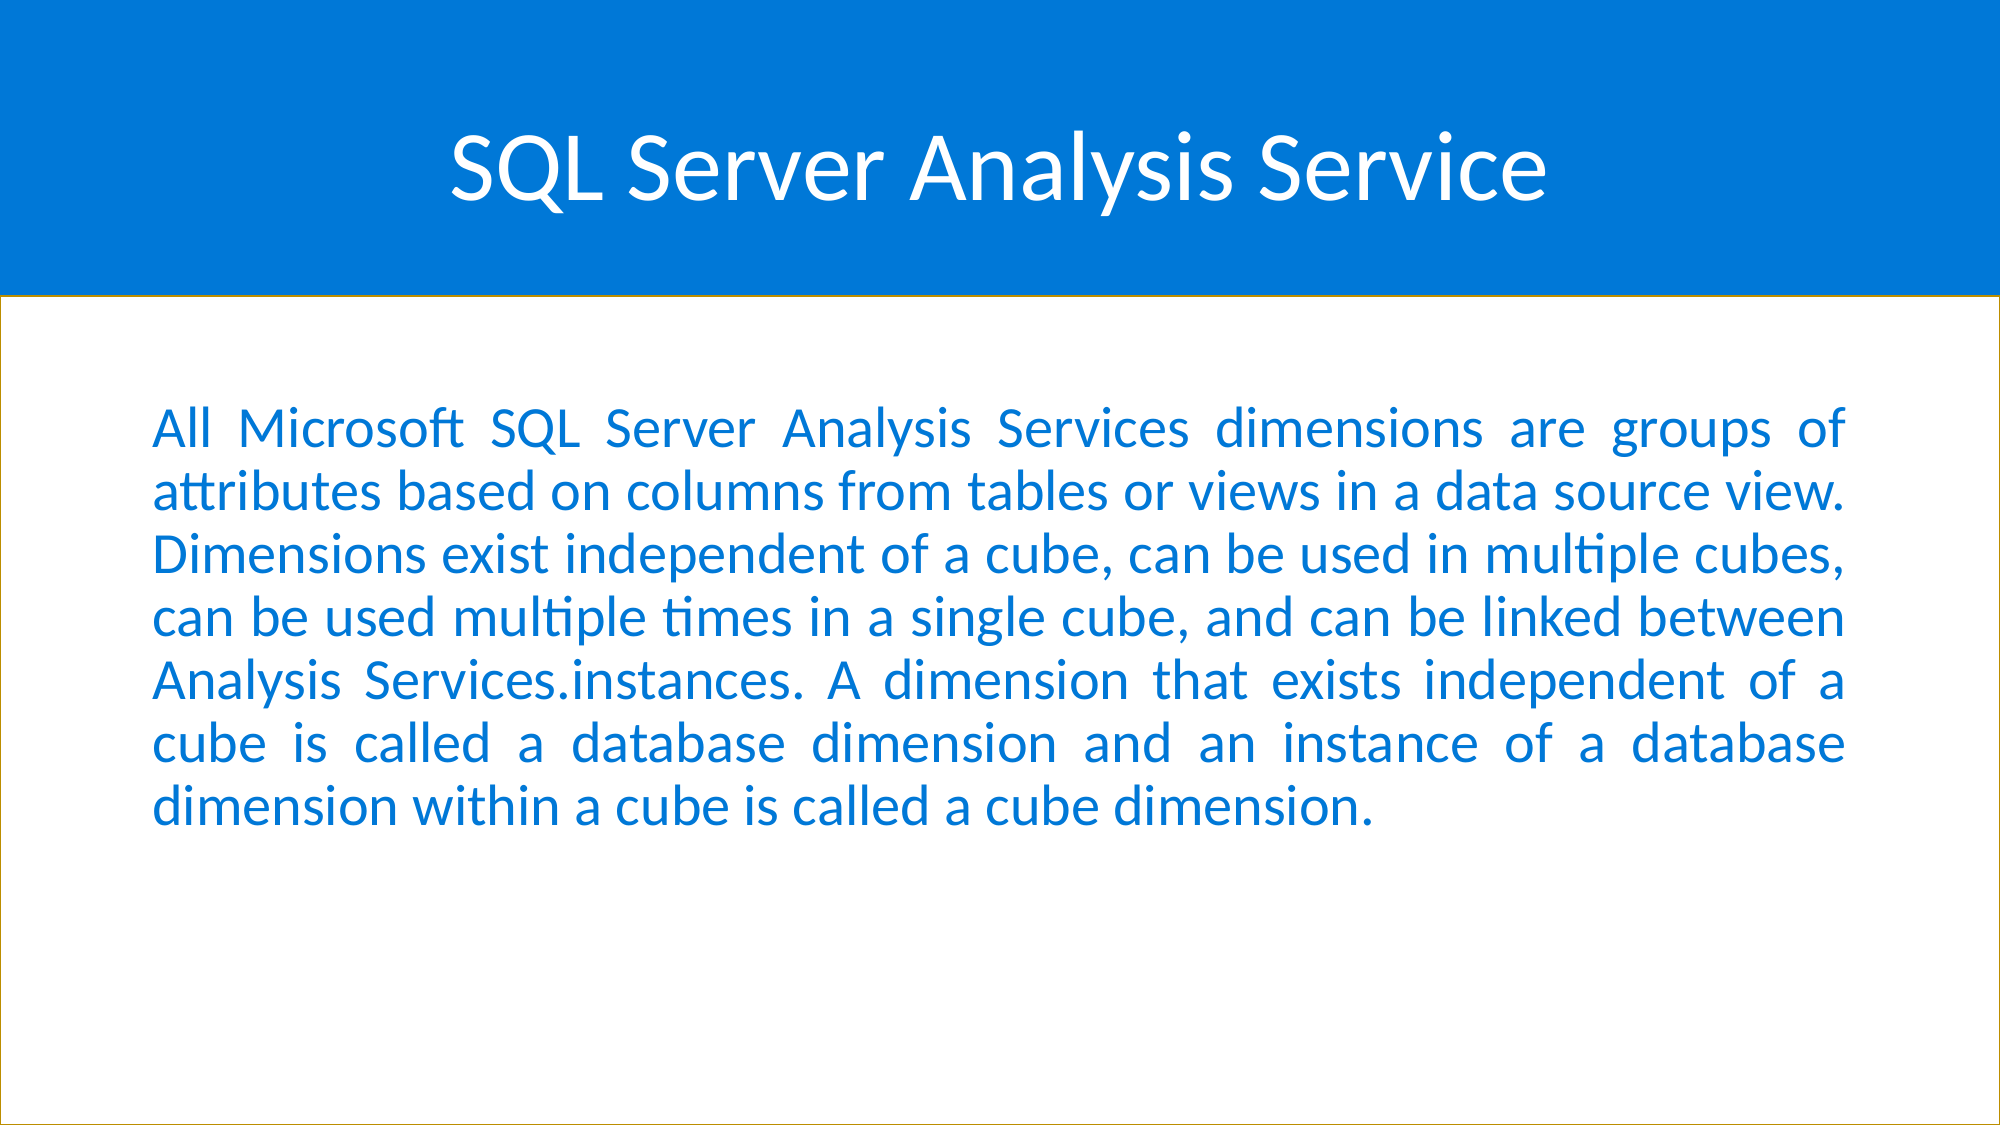

# SQL Server Analysis Service

All Microsoft SQL Server Analysis Services dimensions are groups of attributes based on columns from tables or views in a data source view. Dimensions exist independent of a cube, can be used in multiple cubes, can be used multiple times in a single cube, and can be linked between Analysis Services.instances. A dimension that exists independent of a cube is called a database dimension and an instance of a database dimension within a cube is called a cube dimension.